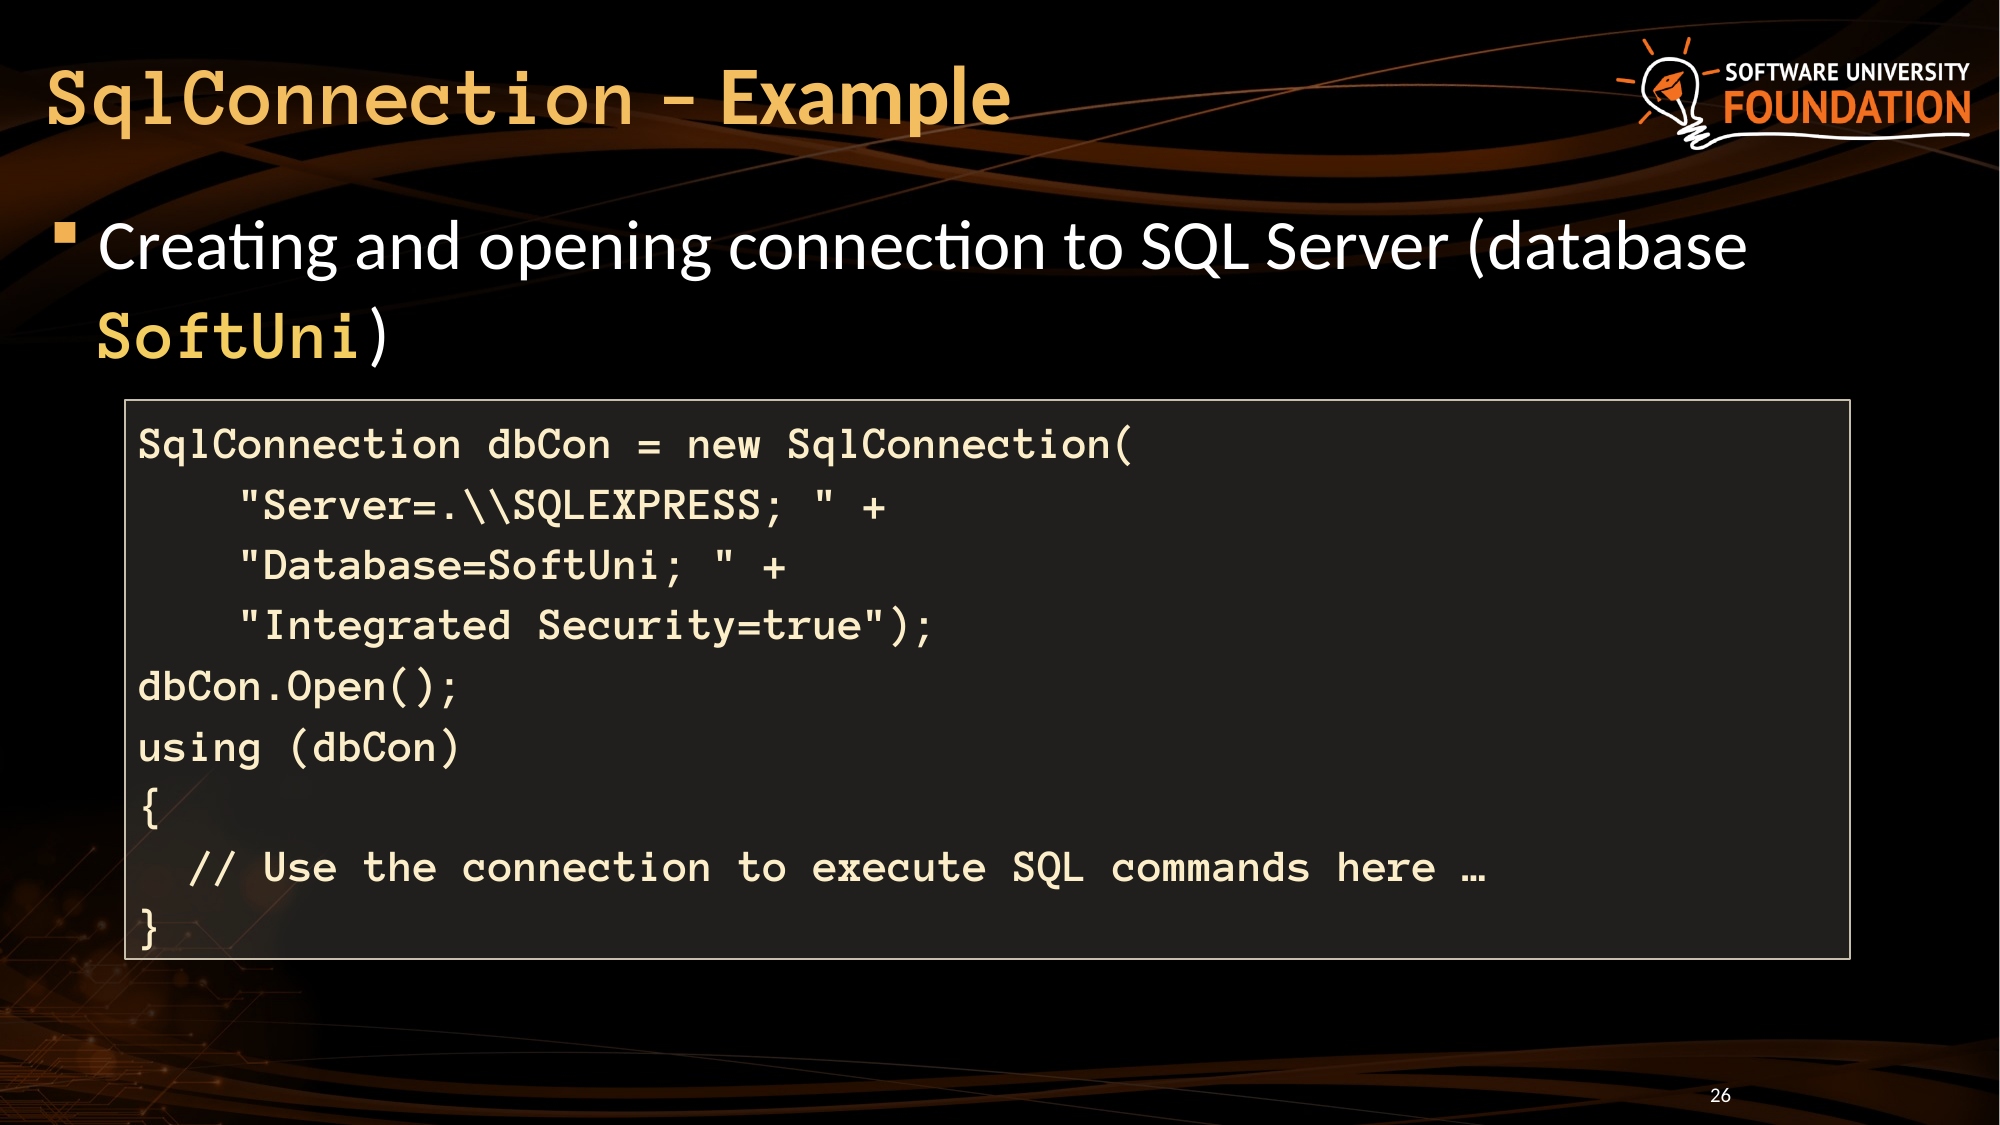

# SqlConnection – Example
Creating and opening connection to SQL Server (database SoftUni)
SqlConnection dbCon = new SqlConnection(
    "Server=.\\SQLEXPRESS; " +
    "Database=SoftUni; " +
    "Integrated Security=true");
dbCon.Open();
using (dbCon)
{
  // Use the connection to execute SQL commands here …
}
26